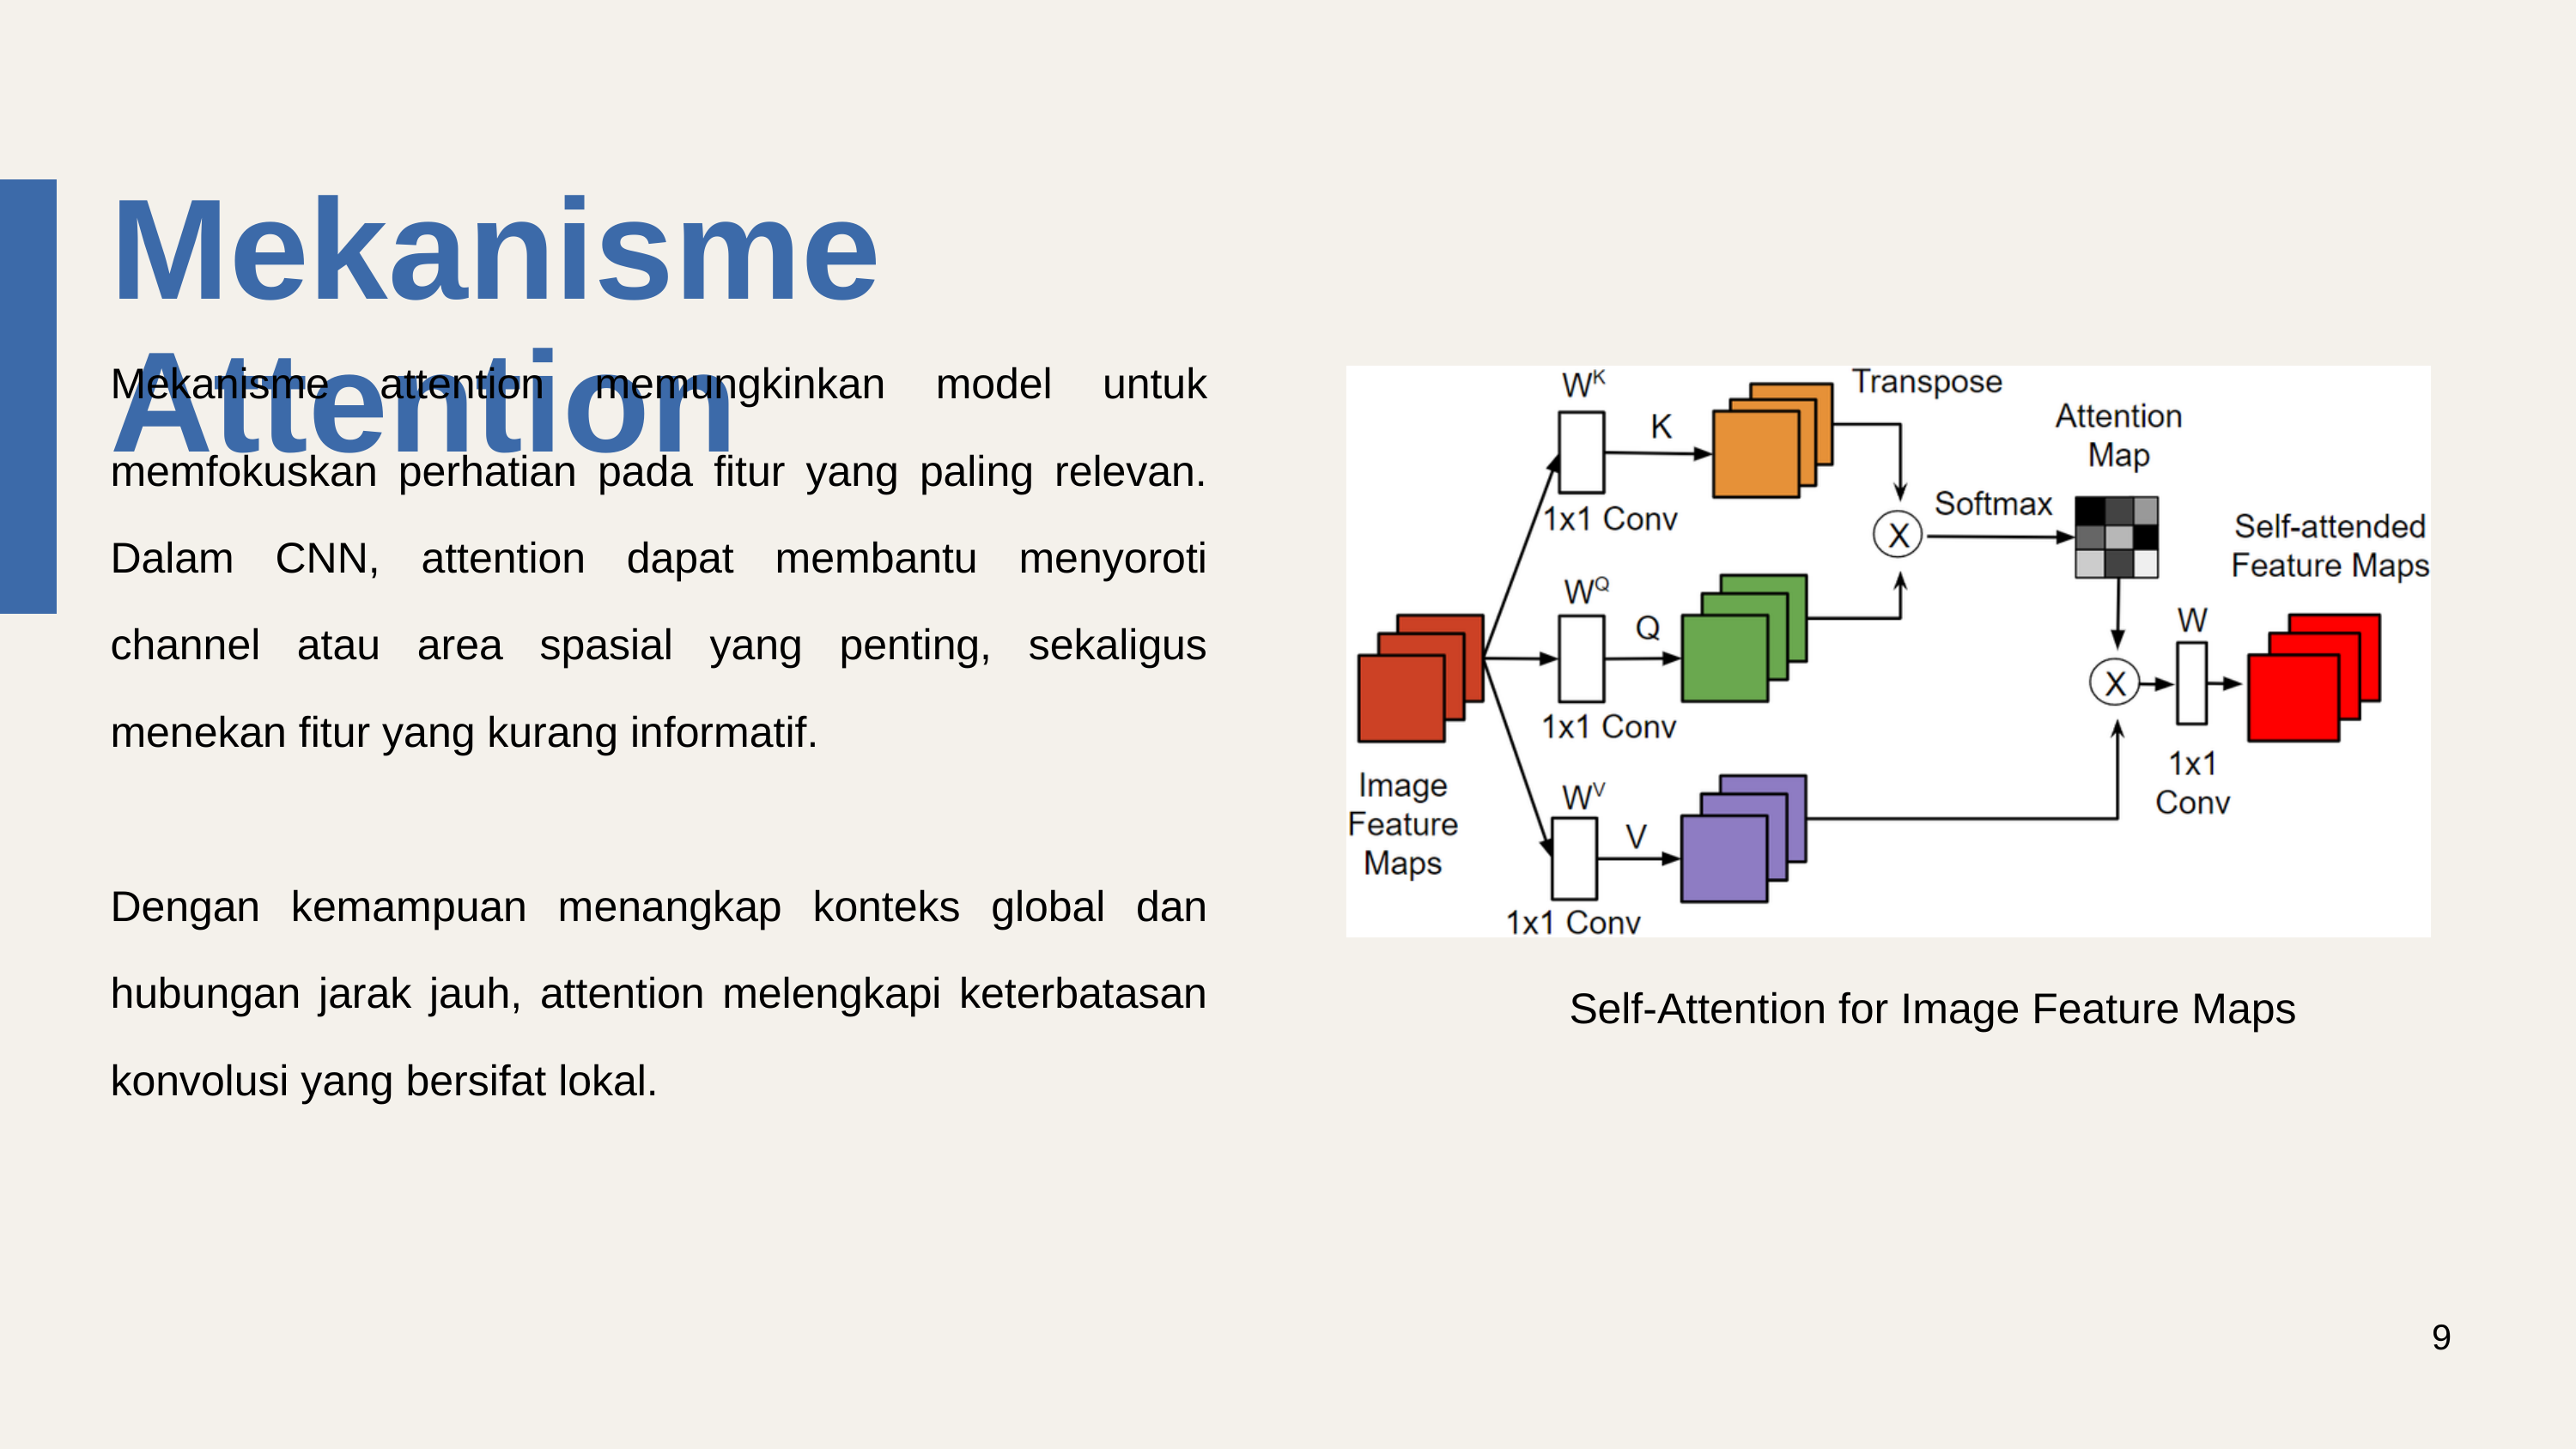

Mekanisme Attention
Mekanisme attention memungkinkan model untuk memfokuskan perhatian pada fitur yang paling relevan. Dalam CNN, attention dapat membantu menyoroti channel atau area spasial yang penting, sekaligus menekan fitur yang kurang informatif.

Dengan kemampuan menangkap konteks global dan hubungan jarak jauh, attention melengkapi keterbatasan konvolusi yang bersifat lokal.

Self-Attention for Image Feature Maps
9